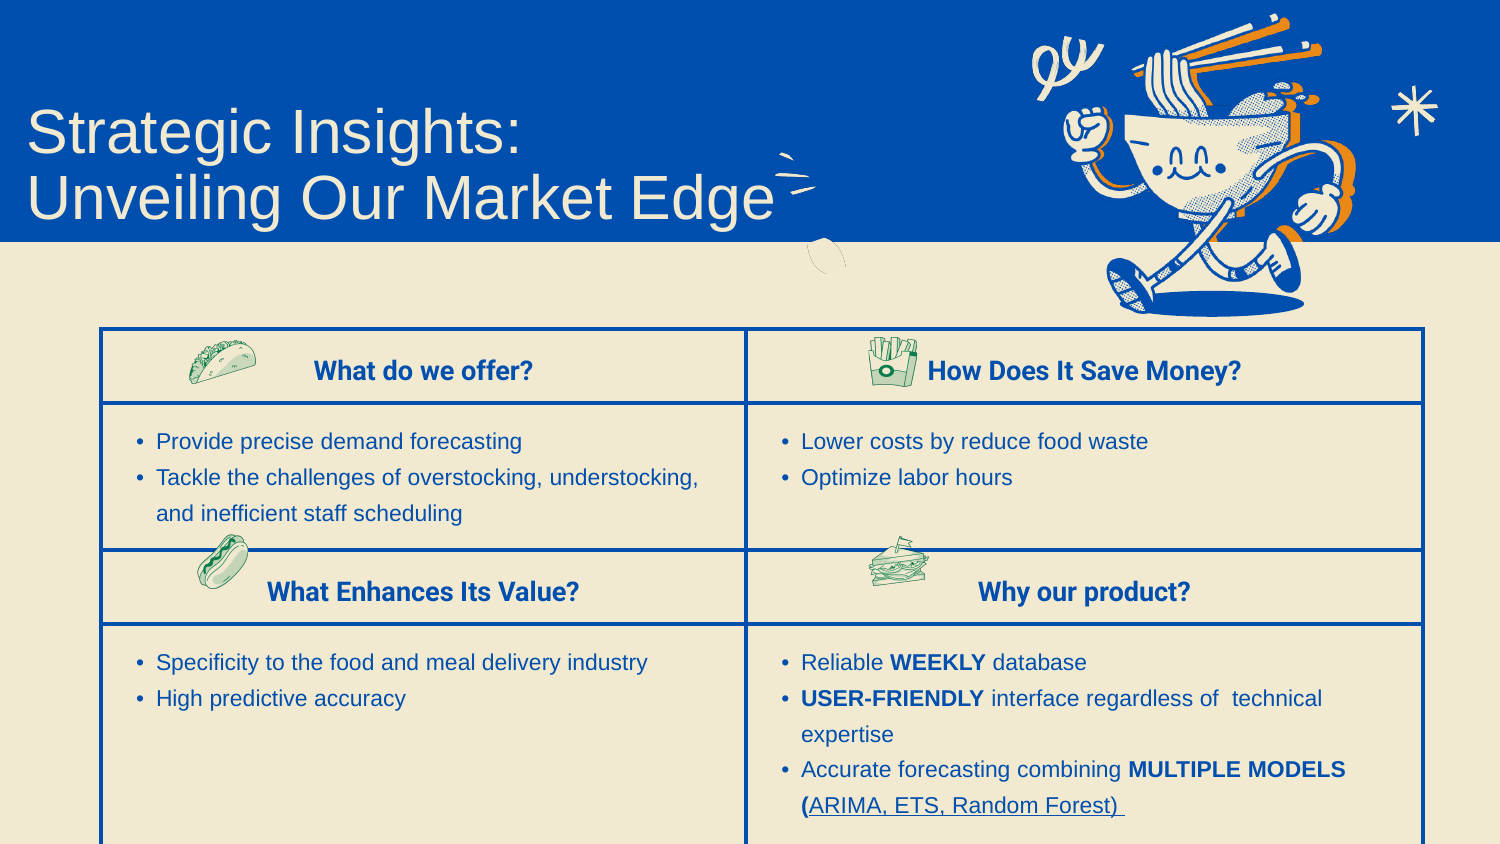

Strategic Insights:
Unveiling Our Market Edge

| What do we offer? | How Does It Save Money? |
| --- | --- |
| Provide precise demand forecasting Tackle the challenges of overstocking, understocking, and inefficient staff scheduling | Lower costs by reduce food waste Optimize labor hours |
| What Enhances Its Value? | Why our product? |
| Specificity to the food and meal delivery industry High predictive accuracy | Reliable WEEKLY database USER-FRIENDLY interface regardless of technical expertise Accurate forecasting combining MULTIPLE MODELS (ARIMA, ETS, Random Forest) |